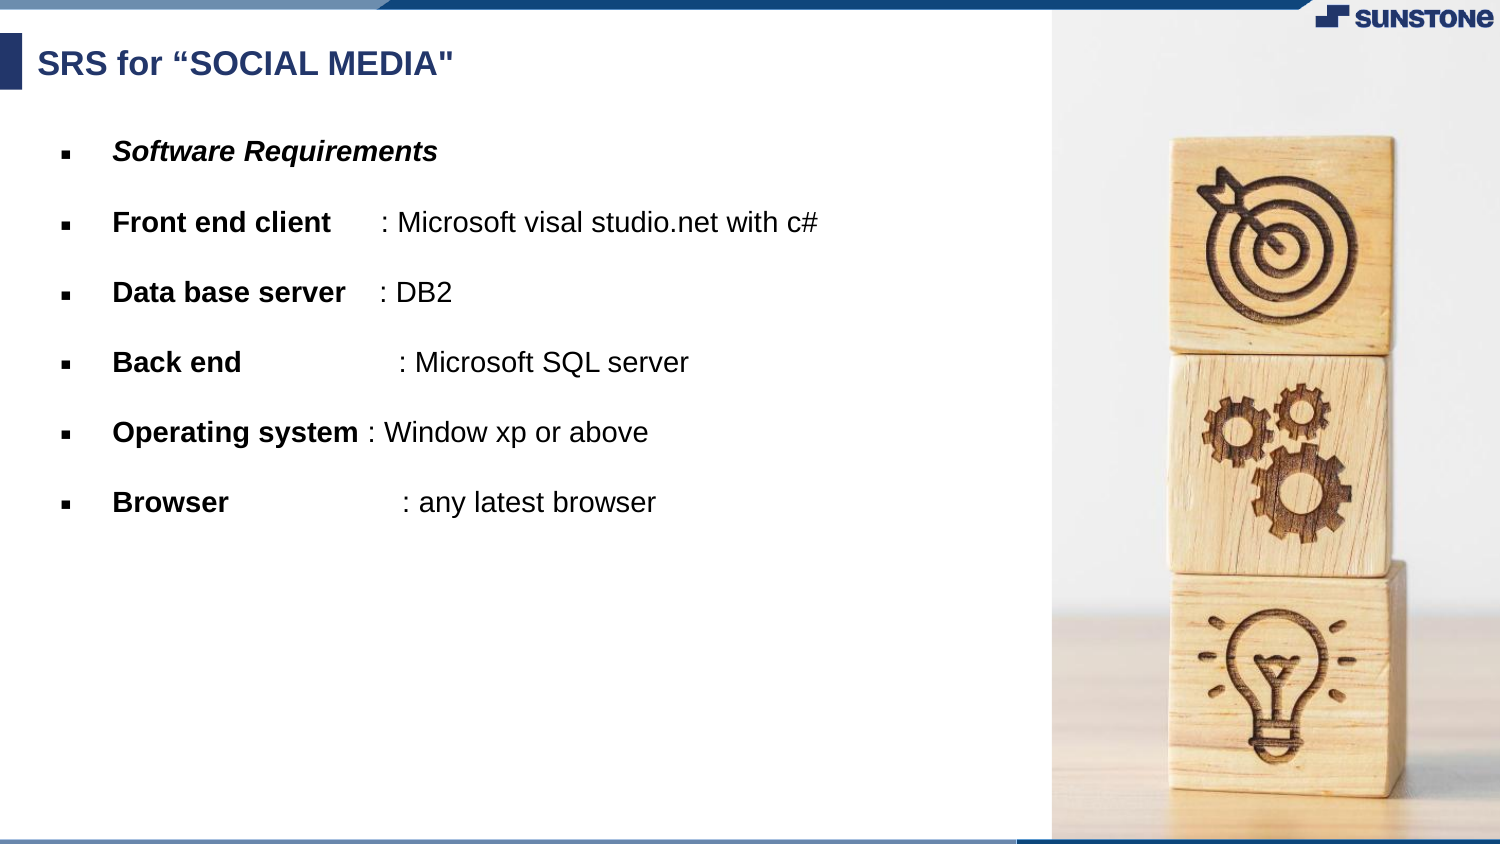

# SRS for “SOCIAL MEDIA"
Software Requirements
Front end client      : Microsoft visal studio.net with c#

Data base server    : DB2

Back end                   : Microsoft SQL server

Operating system : Window xp or above

Browser                     : any latest browser